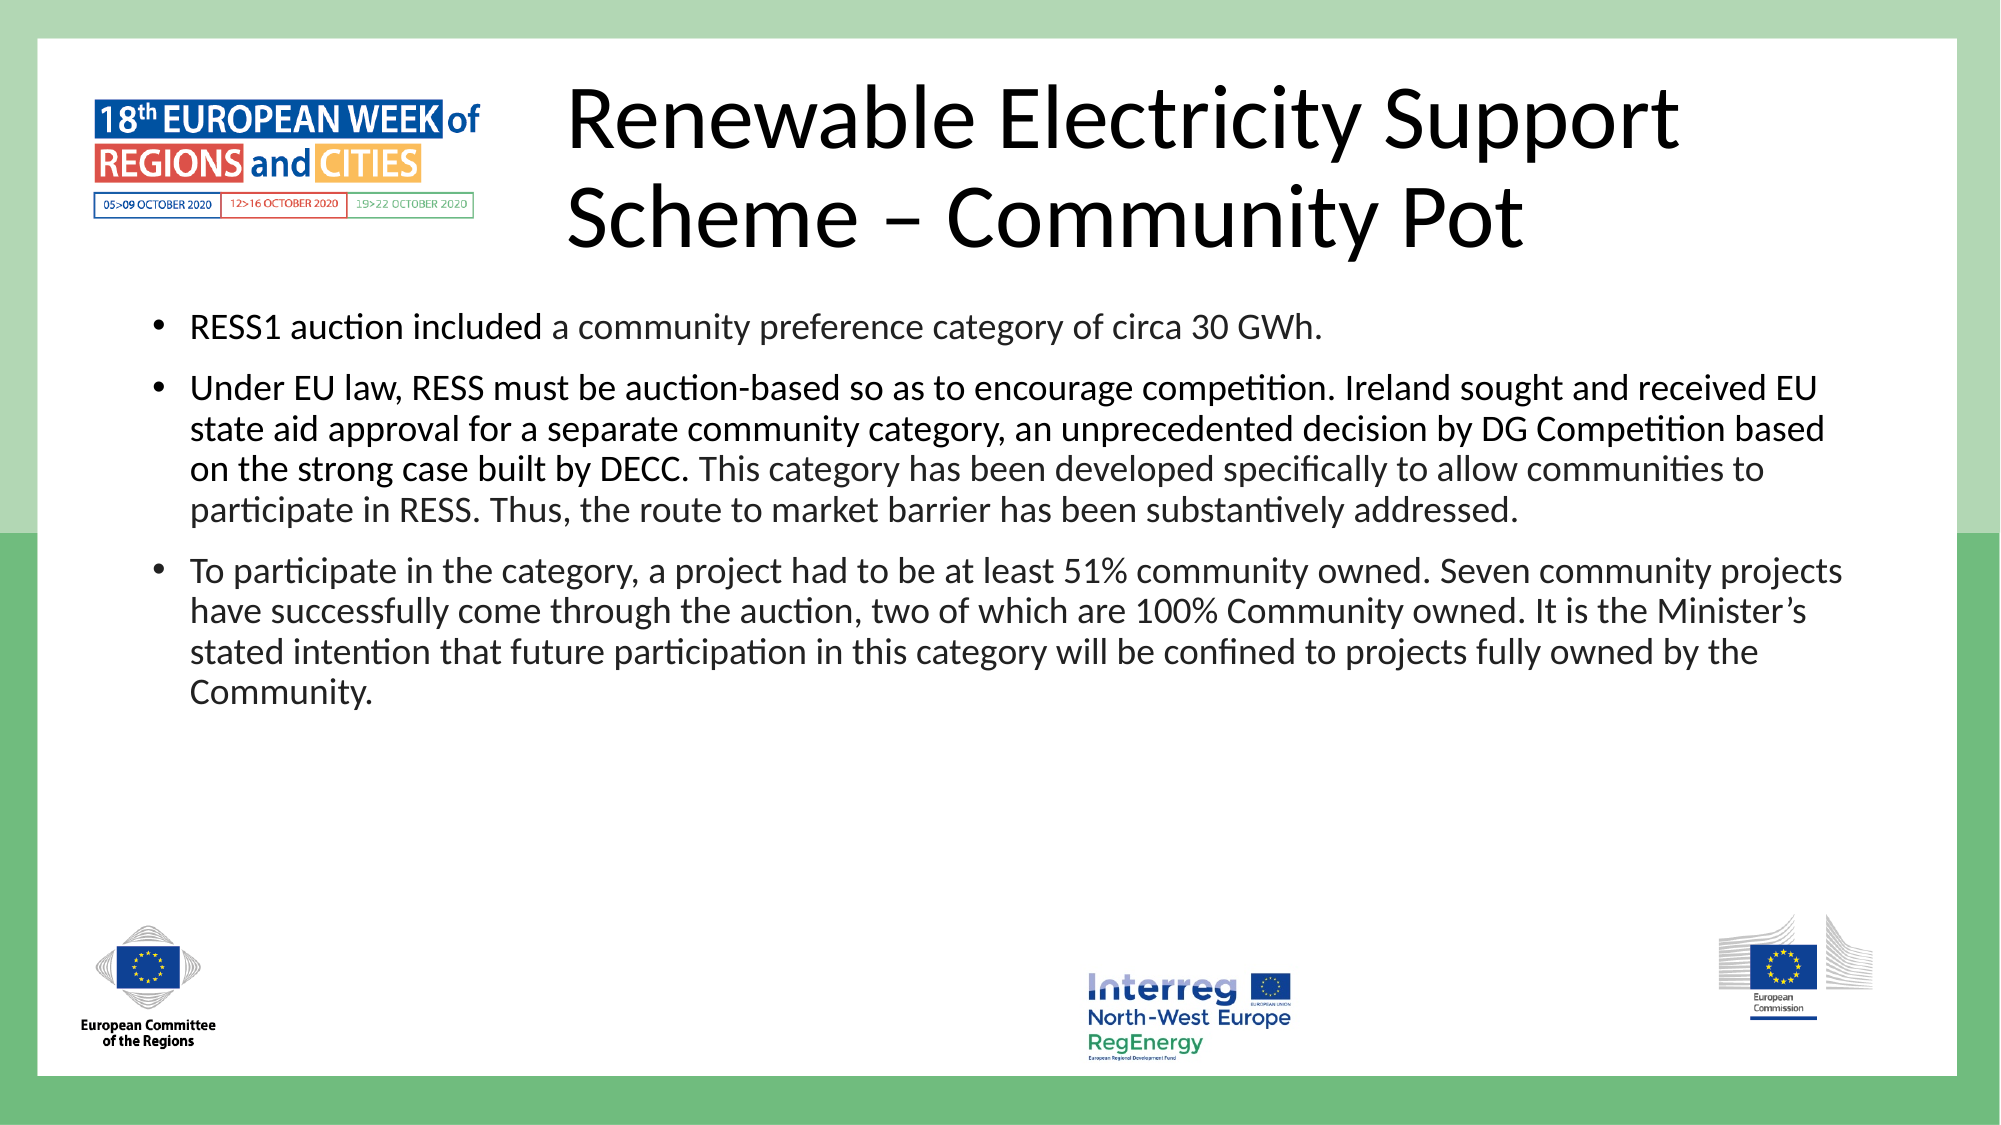

# Renewable Electricity Support Scheme – Community Pot
RESS1 auction included a community preference category of circa 30 GWh.
Under EU law, RESS must be auction-based so as to encourage competition. Ireland sought and received EU state aid approval for a separate community category, an unprecedented decision by DG Competition based on the strong case built by DECC. This category has been developed specifically to allow communities to participate in RESS. Thus, the route to market barrier has been substantively addressed.
To participate in the category, a project had to be at least 51% community owned. Seven community projects have successfully come through the auction, two of which are 100% Community owned. It is the Minister’s stated intention that future participation in this category will be confined to projects fully owned by the Community.